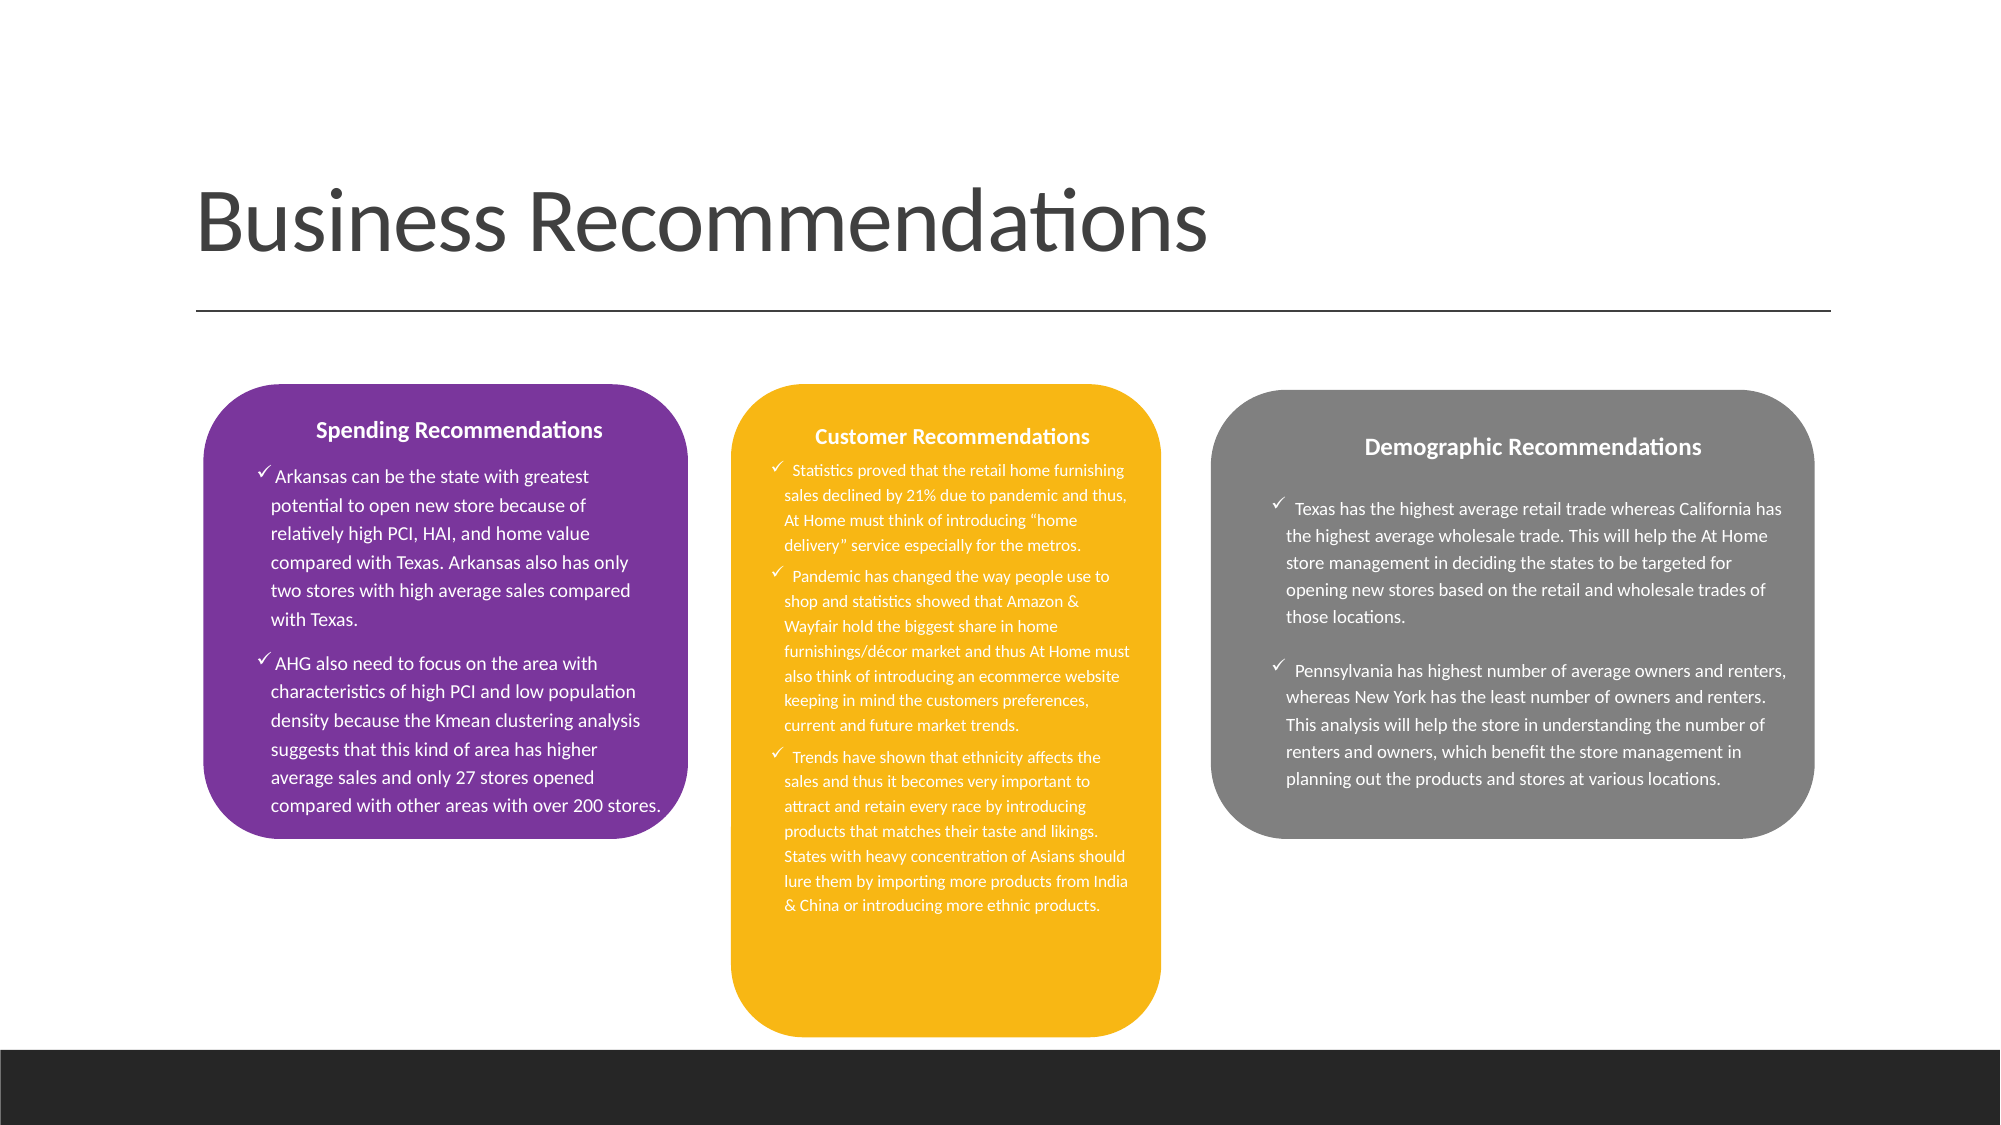

# Business Recommendations

Spending Recommendations
 Arkansas can be the state with greatest potential to open new store because of relatively high PCI, HAI, and home value compared with Texas. Arkansas also has only two stores with high average sales compared with Texas.
 AHG also need to focus on the area with characteristics of high PCI and low population density because the Kmean clustering analysis suggests that this kind of area has higher average sales and only 27 stores opened compared with other areas with over 200 stores.

Customer Recommendations
  Statistics proved that the retail home furnishing sales declined by 21% due to pandemic and thus, At Home must think of introducing “home delivery” service especially for the metros.
  Pandemic has changed the way people use to shop and statistics showed that Amazon & Wayfair hold the biggest share in home furnishings/décor market and thus At Home must also think of introducing an ecommerce website keeping in mind the customers preferences, current and future market trends.
  Trends have shown that ethnicity affects the sales and thus it becomes very important to attract and retain every race by introducing products that matches their taste and likings. States with heavy concentration of Asians should lure them by importing more products from India & China or introducing more ethnic products.
Demographic Recommendations

  Texas has the highest average retail trade whereas California has the highest average wholesale trade. This will help the At Home store management in deciding the states to be targeted for opening new stores based on the retail and wholesale trades of those locations.

  Pennsylvania has highest number of average owners and renters, whereas New York has the least number of owners and renters. This analysis will help the store in understanding the number of renters and owners, which benefit the store management in planning out the products and stores at various locations.